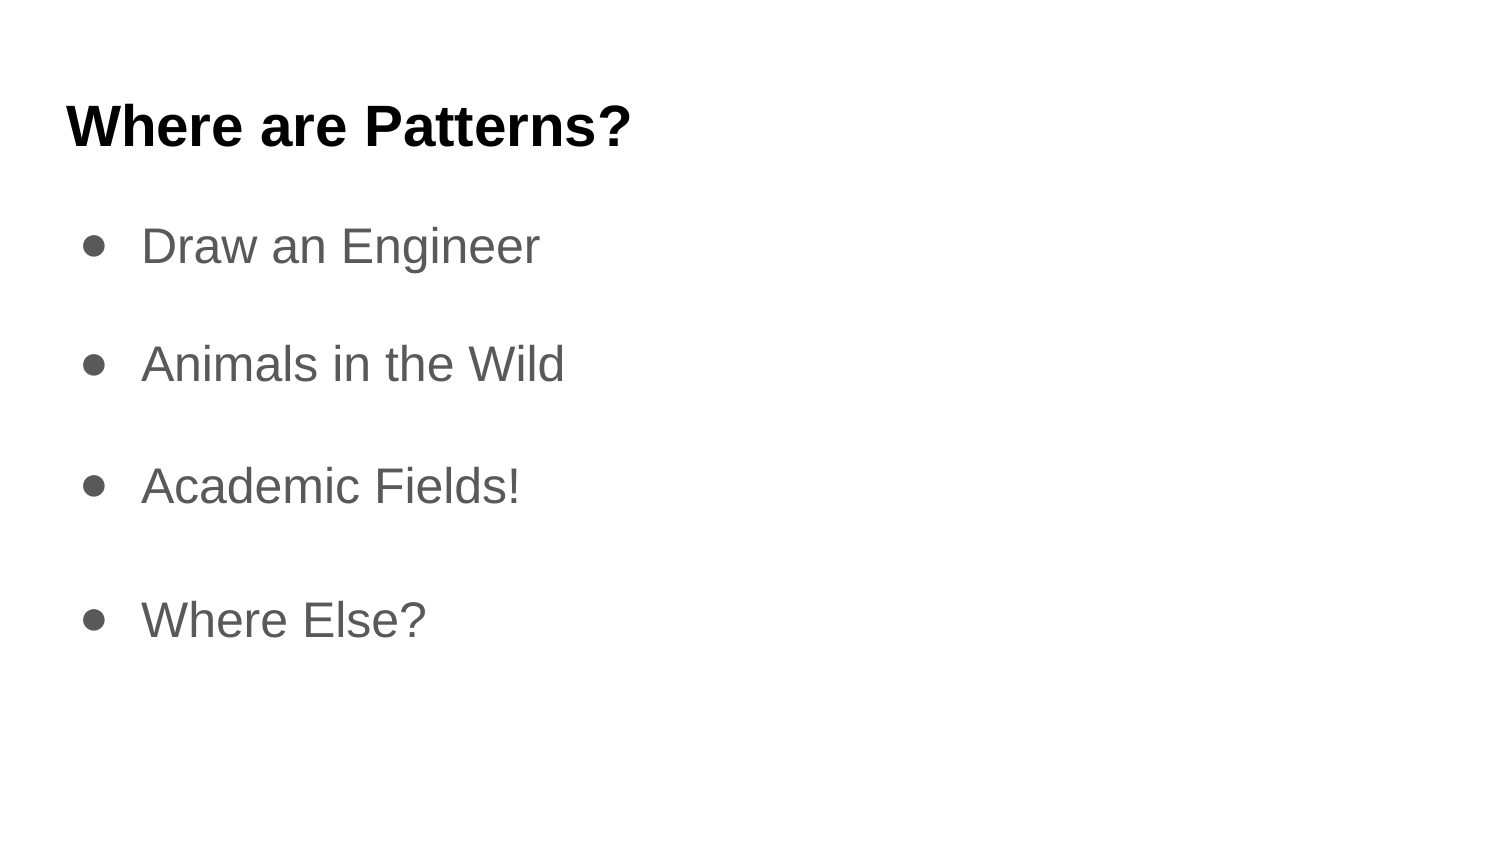

# Where are Patterns?
Draw an Engineer
Animals in the Wild
Academic Fields!
Where Else?